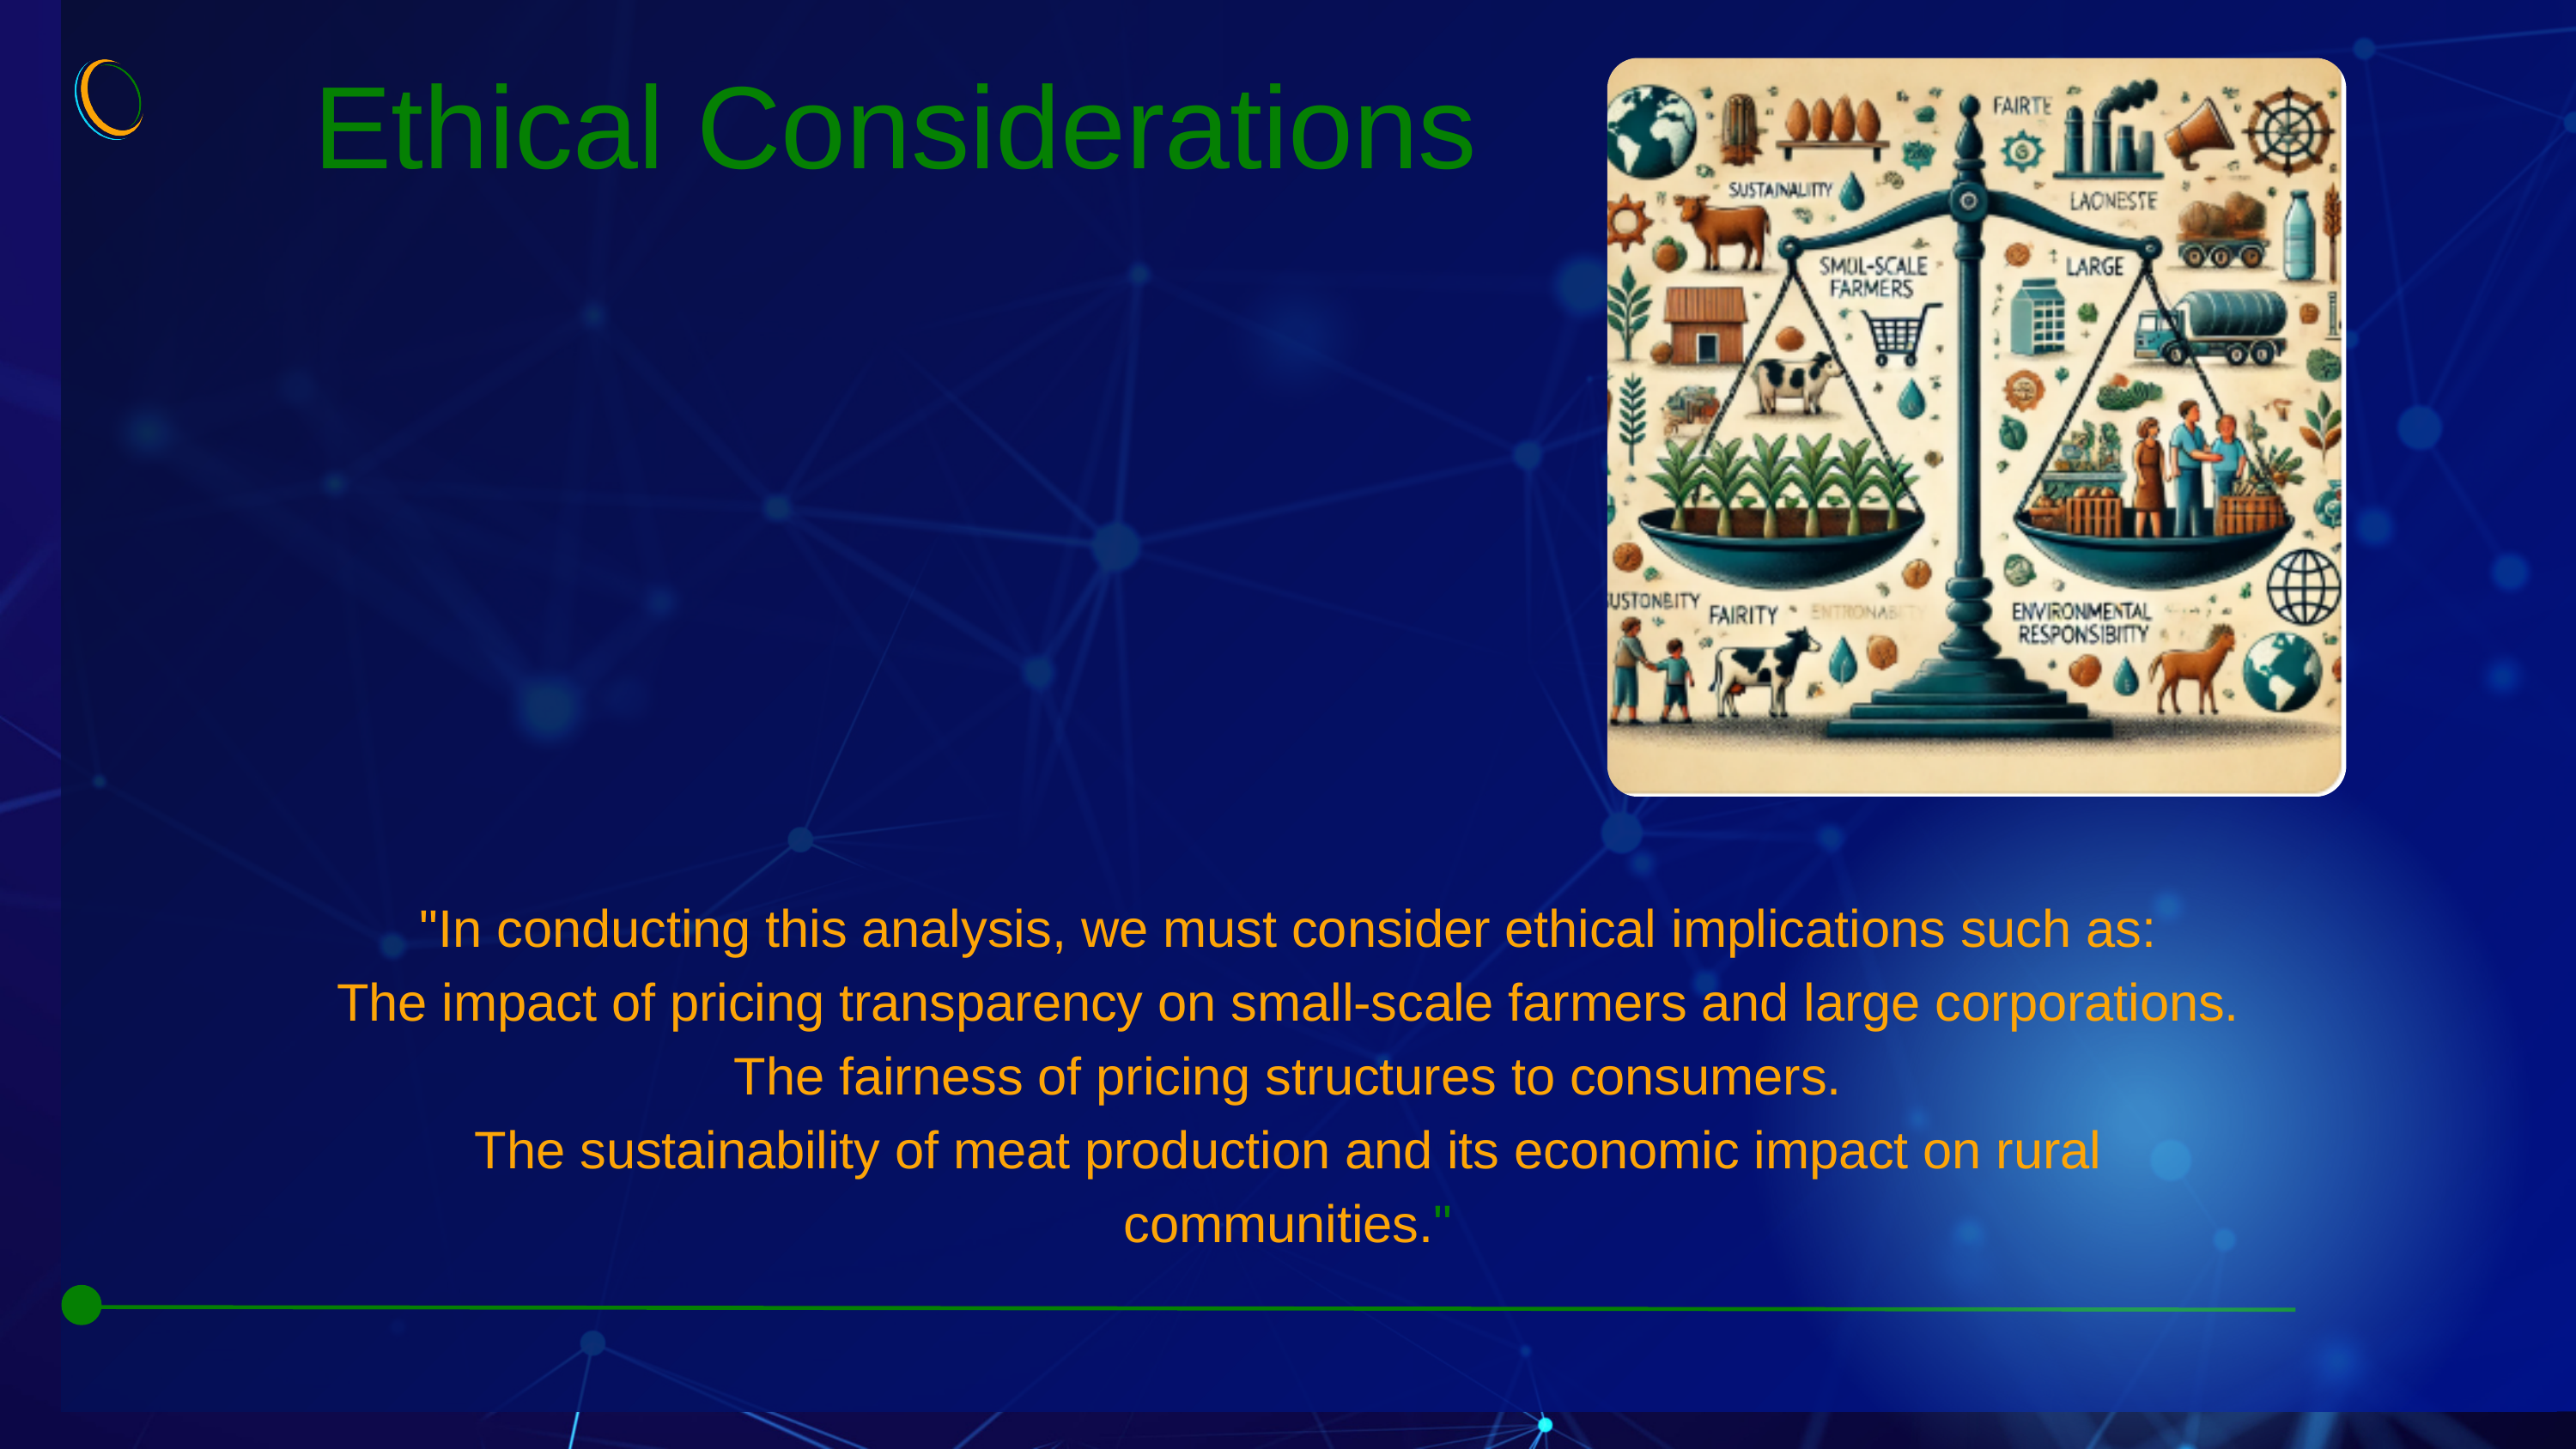

Ethical Considerations

"In conducting this analysis, we must consider ethical implications such as:
The impact of pricing transparency on small-scale farmers and large corporations.
The fairness of pricing structures to consumers.
The sustainability of meat production and its economic impact on rural communities."